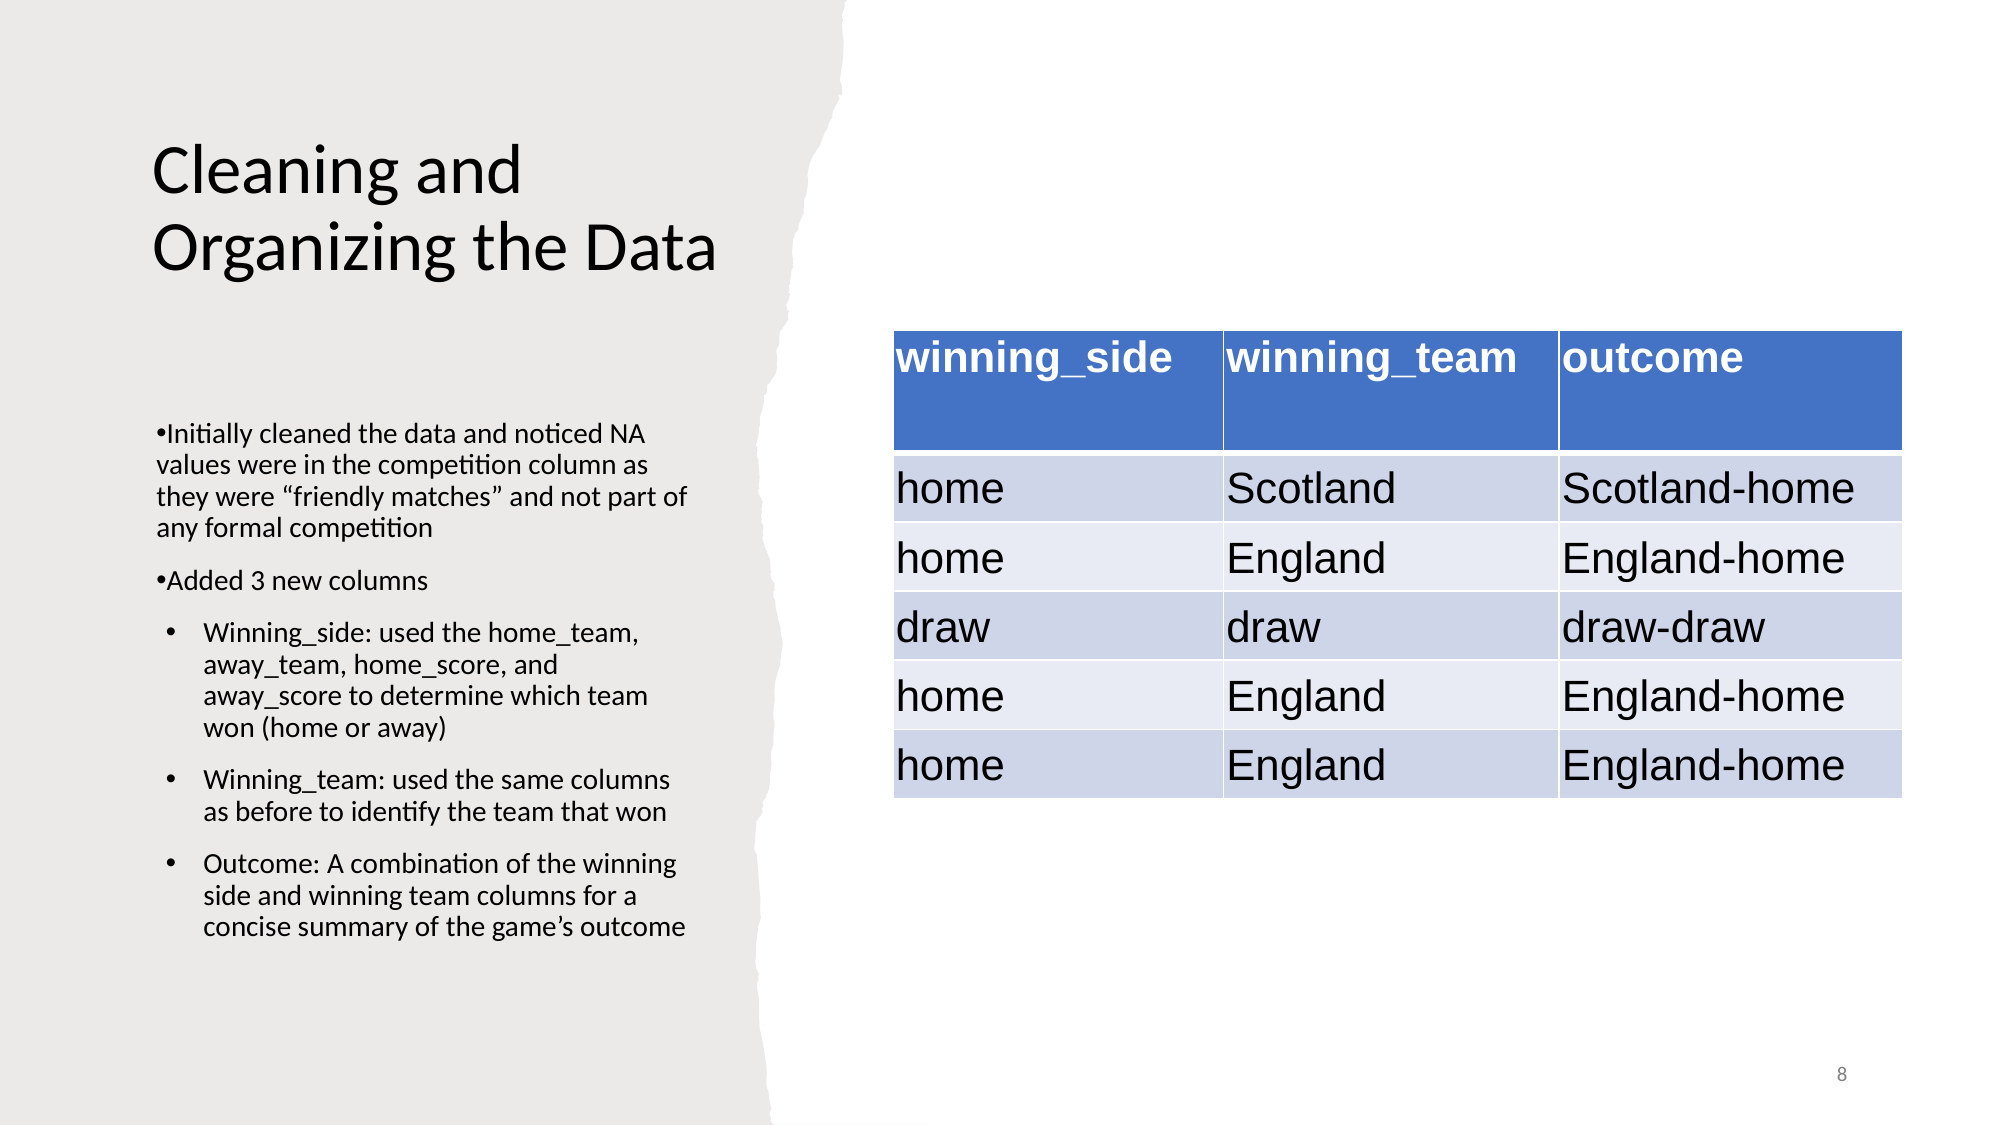

# Cleaning and Organizing the Data
| winning\_side | winning\_team | outcome |
| --- | --- | --- |
| home | Scotland | Scotland-home |
| home | England | England-home |
| draw | draw | draw-draw |
| home | England | England-home |
| home | England | England-home |
Initially cleaned the data and noticed NA values were in the competition column as they were “friendly matches” and not part of any formal competition
Added 3 new columns
Winning_side: used the home_team, away_team, home_score, and away_score to determine which team won (home or away)
Winning_team: used the same columns as before to identify the team that won
Outcome: A combination of the winning side and winning team columns for a concise summary of the game’s outcome
8